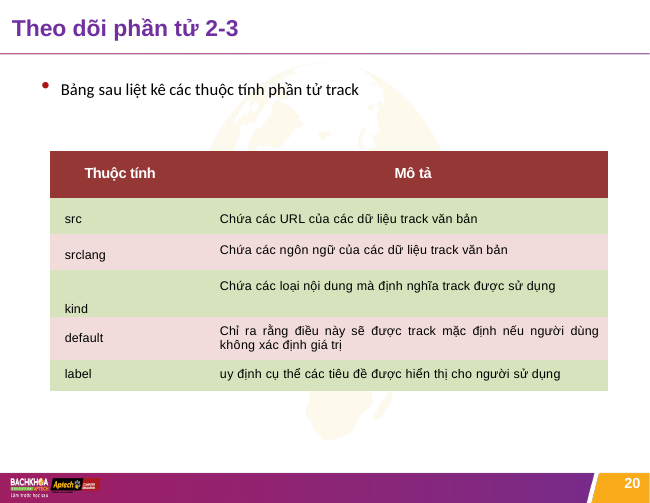

# Theo dõi phần tử 2-3
Bảng sau liệt kê các thuộc tính phần tử track
| Thuộc tính | Mô tả |
| --- | --- |
| src | Chứa các URL của các dữ liệu track văn bản |
| srclang | Chứa các ngôn ngữ của các dữ liệu track văn bản |
| kind | Chứa các loại nội dung mà định nghĩa track được sử dụng |
| default | Chỉ ra rằng điều này sẽ được track mặc định nếu người dùng không xác định giá trị |
| label | uy định cụ thể các tiêu đề được hiển thị cho người sử dụng |
20